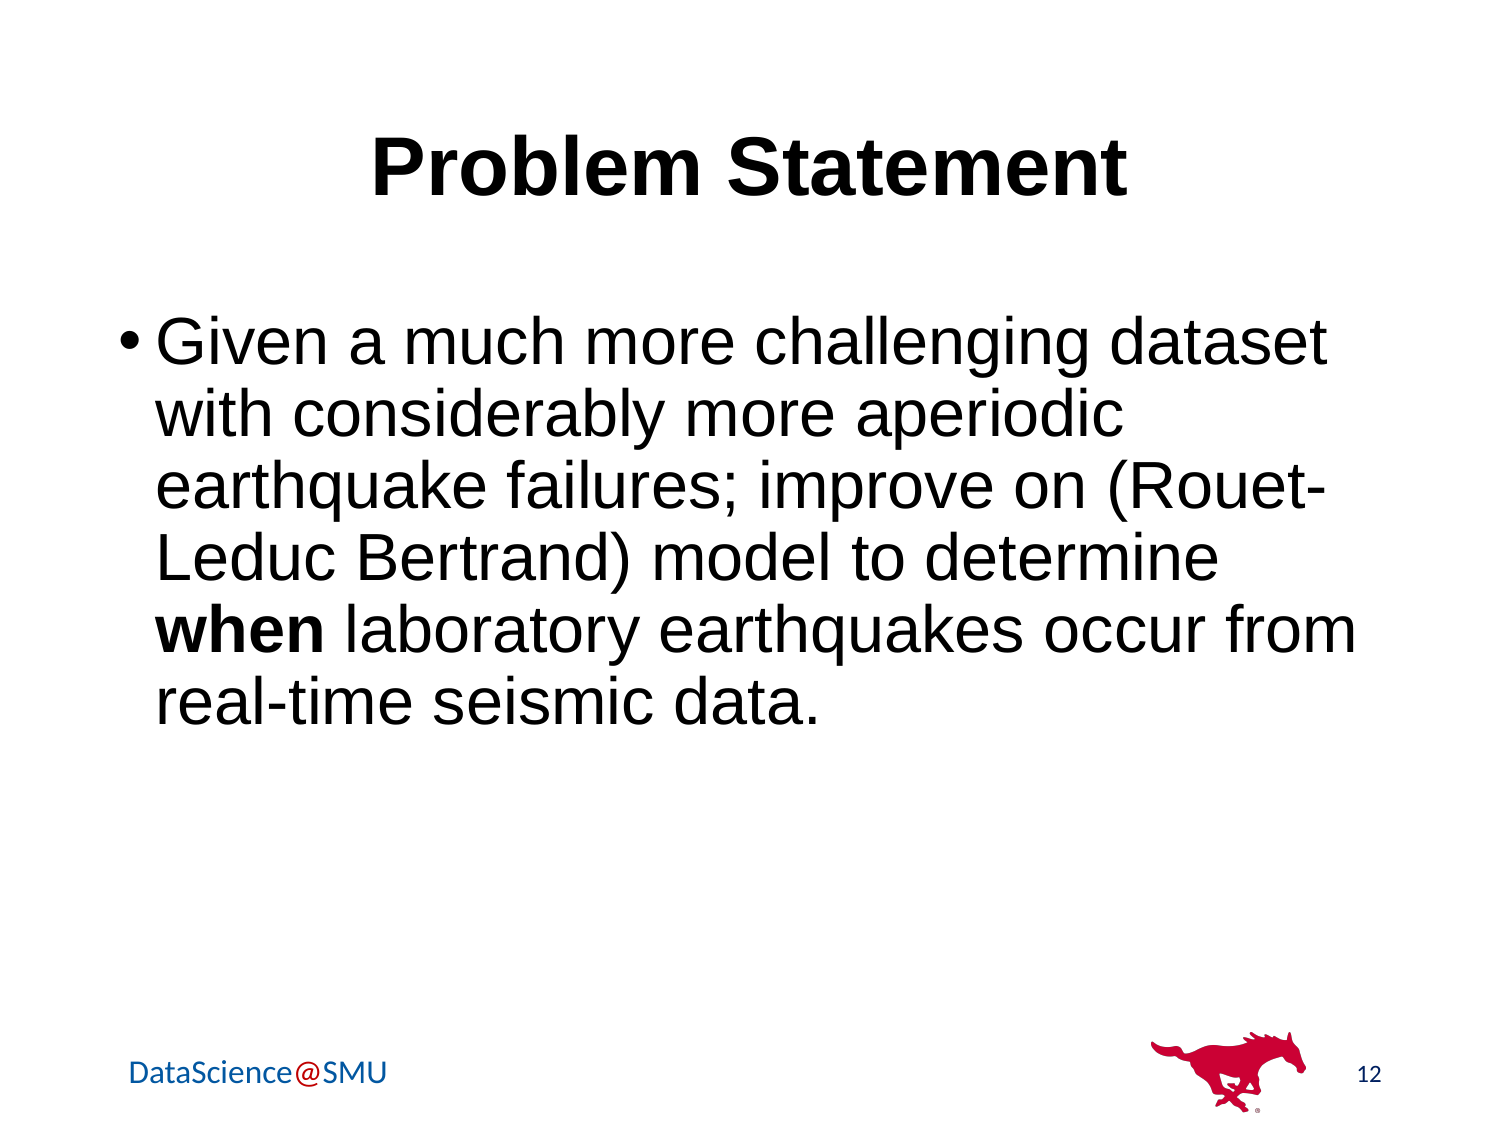

# Problem Statement
Given a much more challenging dataset with considerably more aperiodic earthquake failures; improve on (Rouet-Leduc Bertrand) model to determine when laboratory earthquakes occur from real-time seismic data.
12